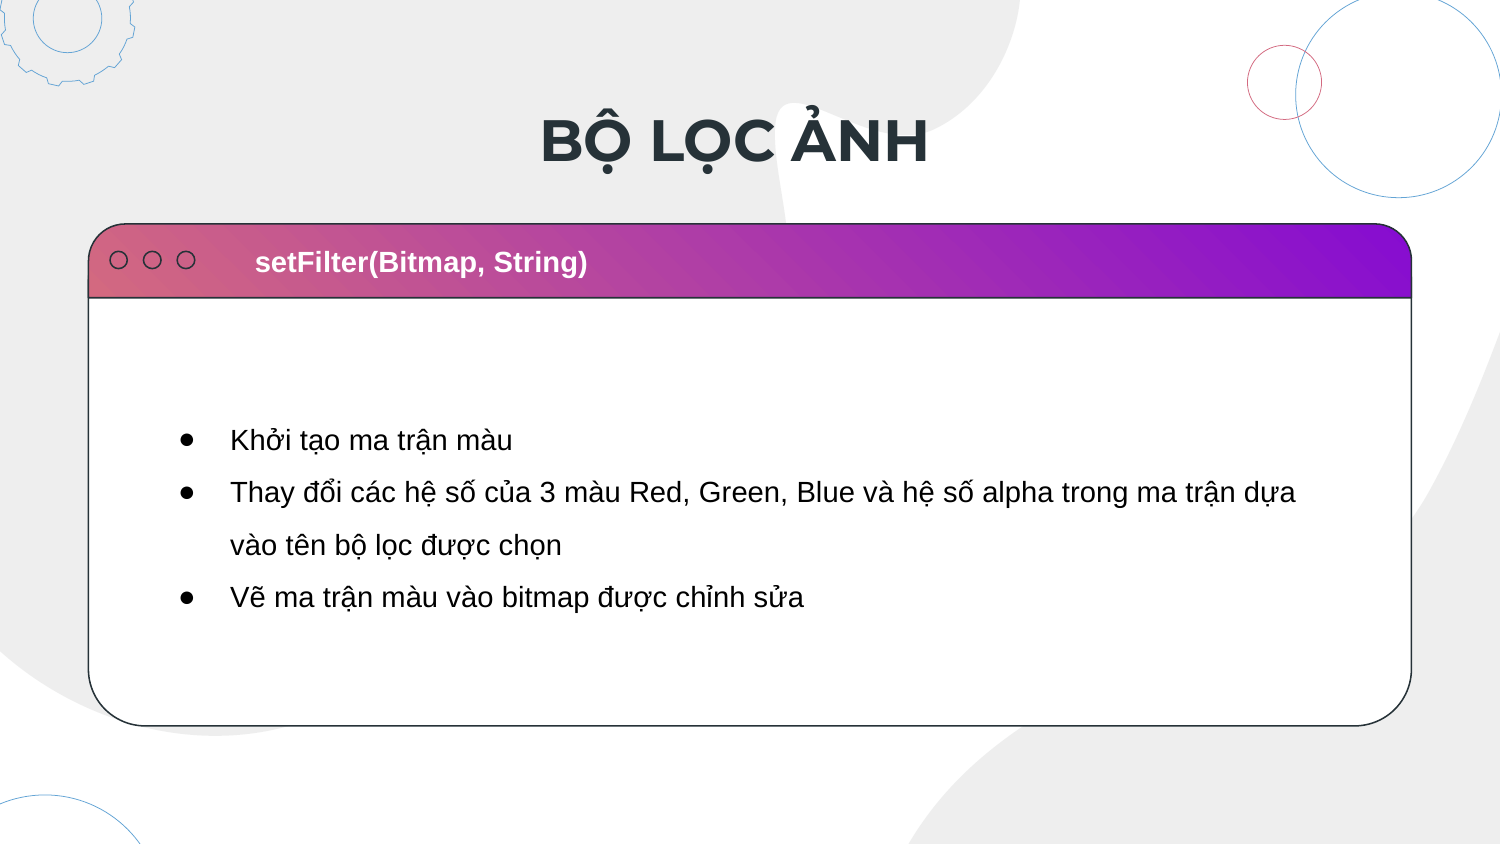

# BỘ LỌC ẢNH

setFilter(Bitmap, String)
Khởi tạo ma trận màu
Thay đổi các hệ số của 3 màu Red, Green, Blue và hệ số alpha trong ma trận dựa vào tên bộ lọc được chọn
Vẽ ma trận màu vào bitmap được chỉnh sửa